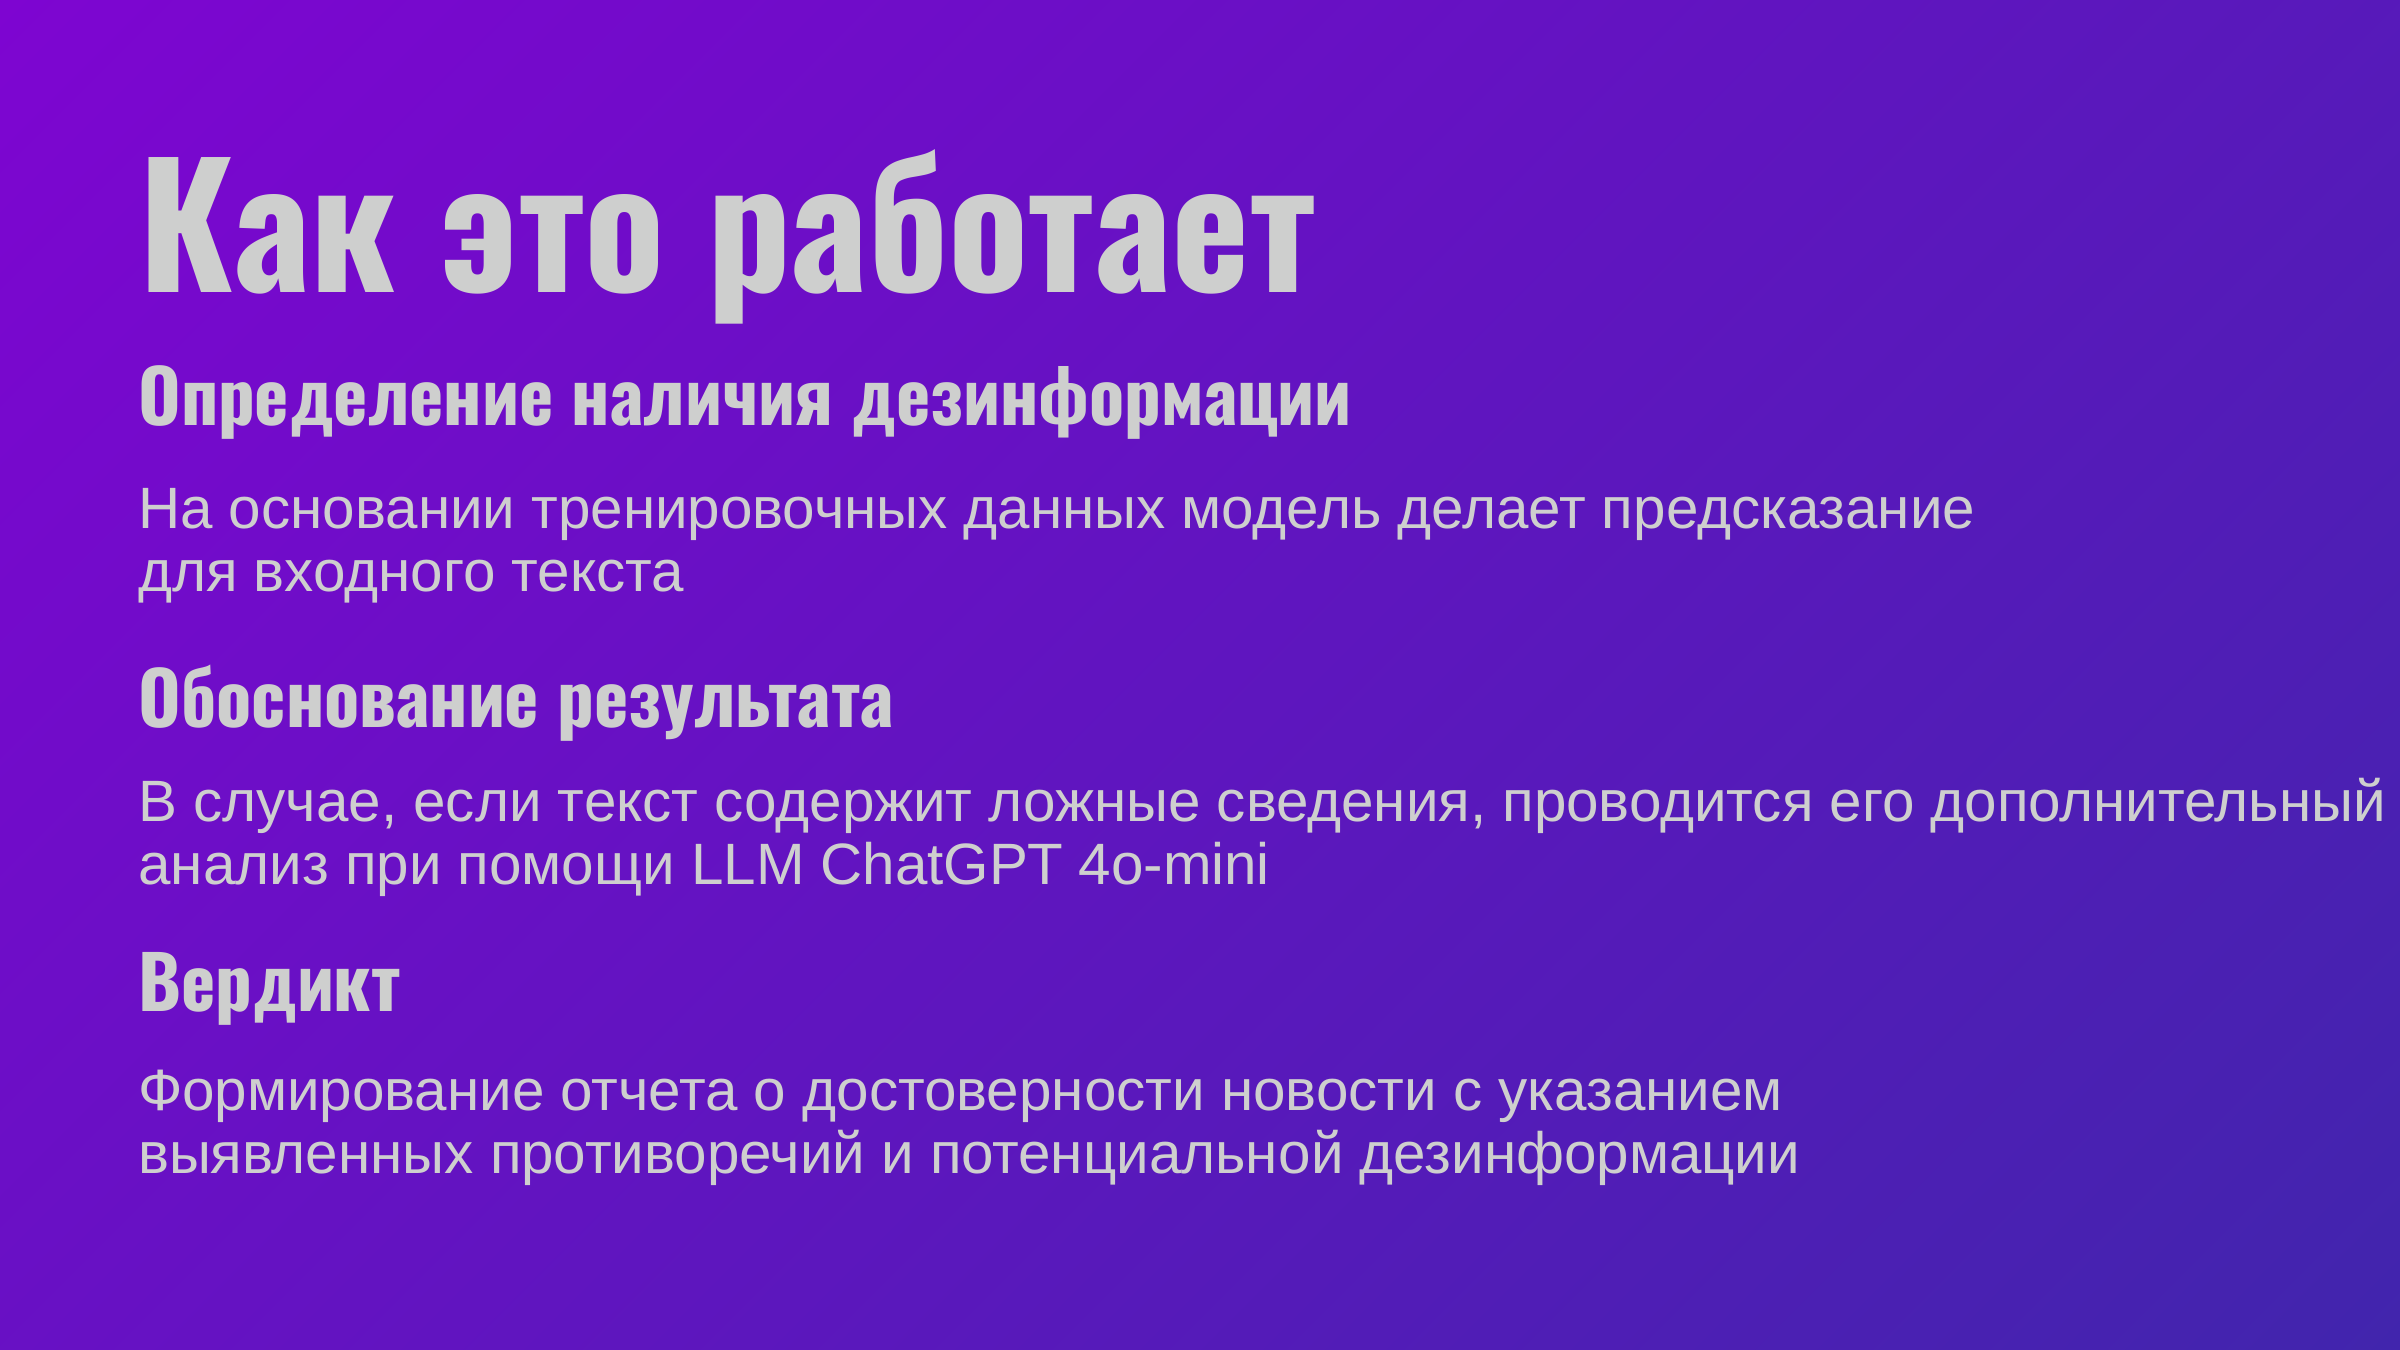

Как это работает

Определение наличия дезинформации
На основании тренировочных данных модель делает предсказание
для входного текста

Обоснование результата
В случае, если текст содержит ложные сведения, проводится его дополнительный
анализ при помощи LLM ChatGPT 4o-mini

Вердикт
Формирование отчета о достоверности новости с указанием выявленных противоречий и потенциальной дезинформации